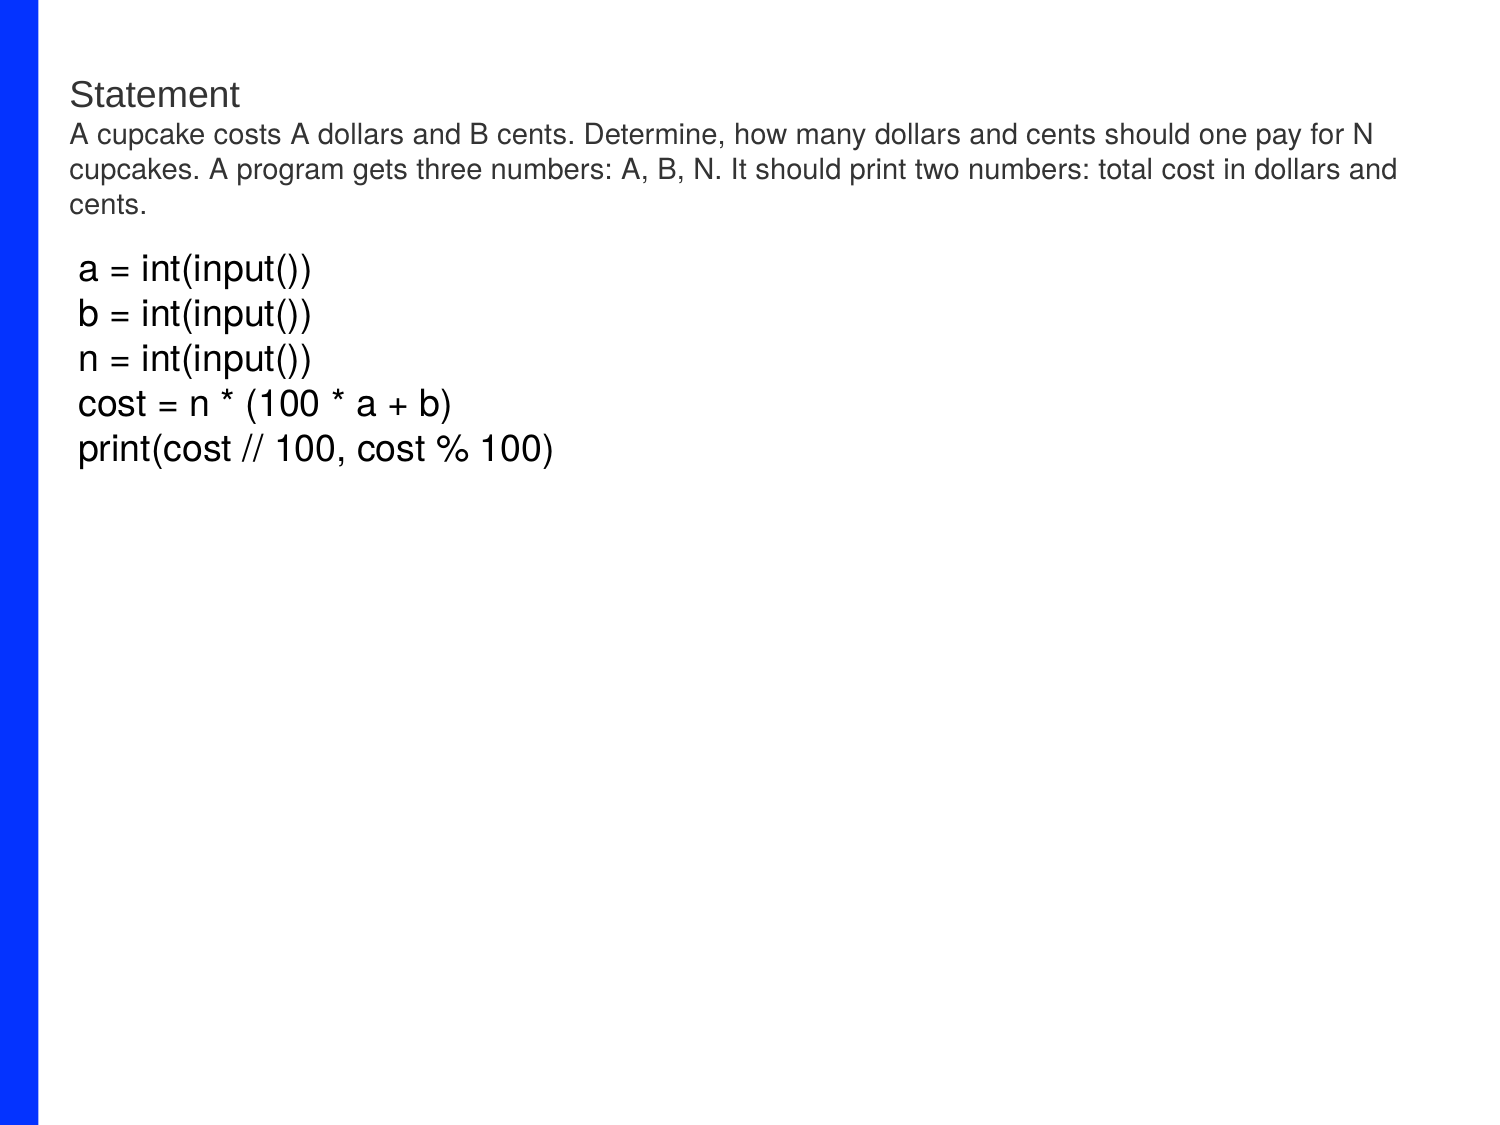

Statement
A cupcake costs A dollars and B cents. Determine, how many dollars and cents should one pay for N cupcakes. A program gets three numbers: A, B, N. It should print two numbers: total cost in dollars and cents.
a = int(input())
b = int(input())
n = int(input())
cost = n * (100 * a + b)
print(cost // 100, cost % 100)